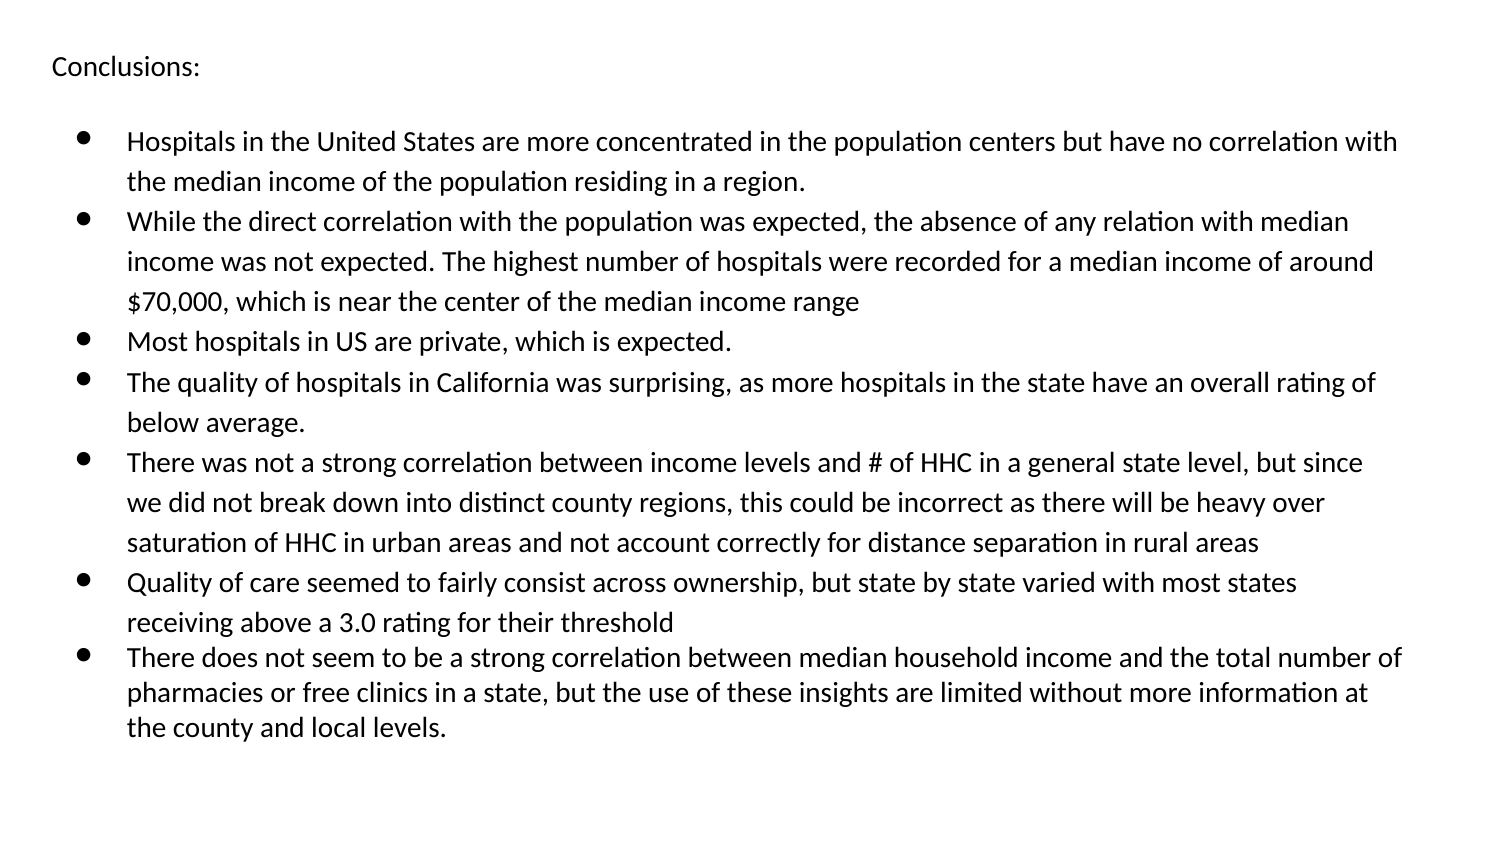

Conclusions:

Hospitals in the United States are more concentrated in the population centers but have no correlation with the median income of the population residing in a region.
While the direct correlation with the population was expected, the absence of any relation with median income was not expected. The highest number of hospitals were recorded for a median income of around $70,000, which is near the center of the median income range
Most hospitals in US are private, which is expected.
The quality of hospitals in California was surprising, as more hospitals in the state have an overall rating of below average.
There was not a strong correlation between income levels and # of HHC in a general state level, but since we did not break down into distinct county regions, this could be incorrect as there will be heavy over saturation of HHC in urban areas and not account correctly for distance separation in rural areas
Quality of care seemed to fairly consist across ownership, but state by state varied with most states receiving above a 3.0 rating for their threshold
There does not seem to be a strong correlation between median household income and the total number of pharmacies or free clinics in a state, but the use of these insights are limited without more information at the county and local levels.